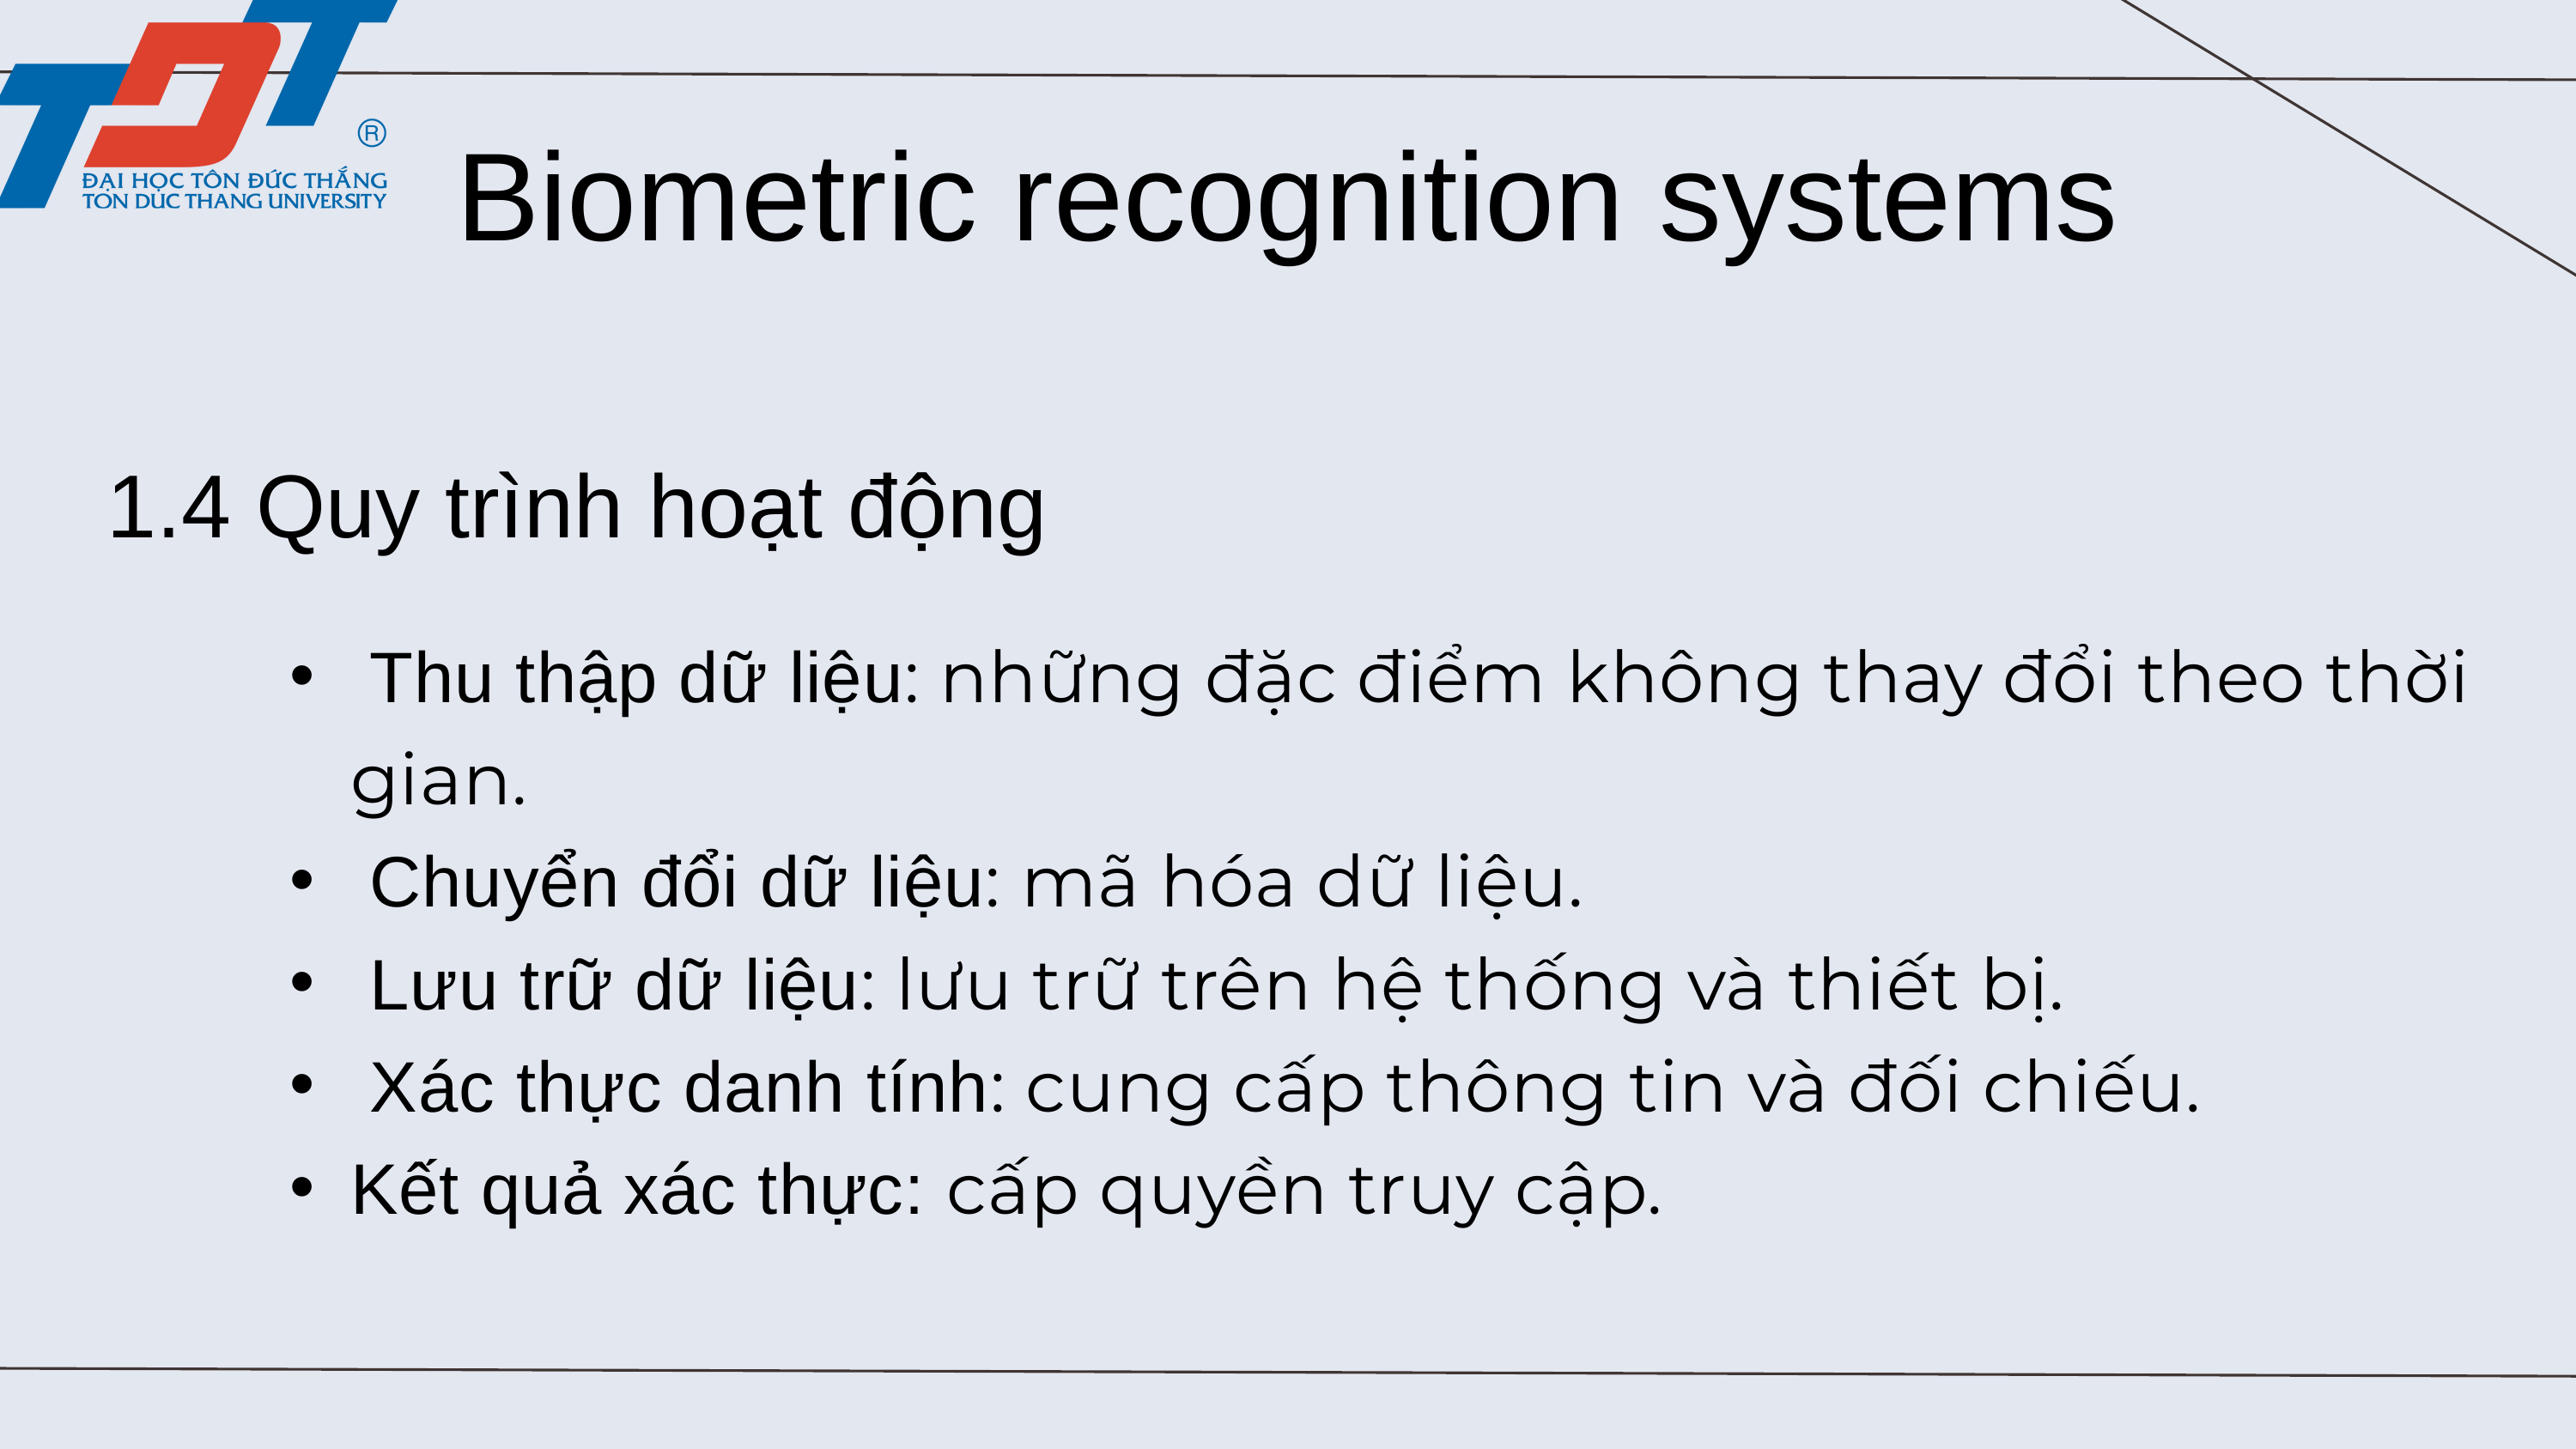

Biometric recognition systems

1.4 Quy trình hoạt động
 Thu thập dữ liệu: những đặc điểm không thay đổi theo thời gian.
 Chuyển đổi dữ liệu: mã hóa dữ liệu.
 Lưu trữ dữ liệu: lưu trữ trên hệ thống và thiết bị.
 Xác thực danh tính: cung cấp thông tin và đối chiếu.
Kết quả xác thực: cấp quyền truy cập.